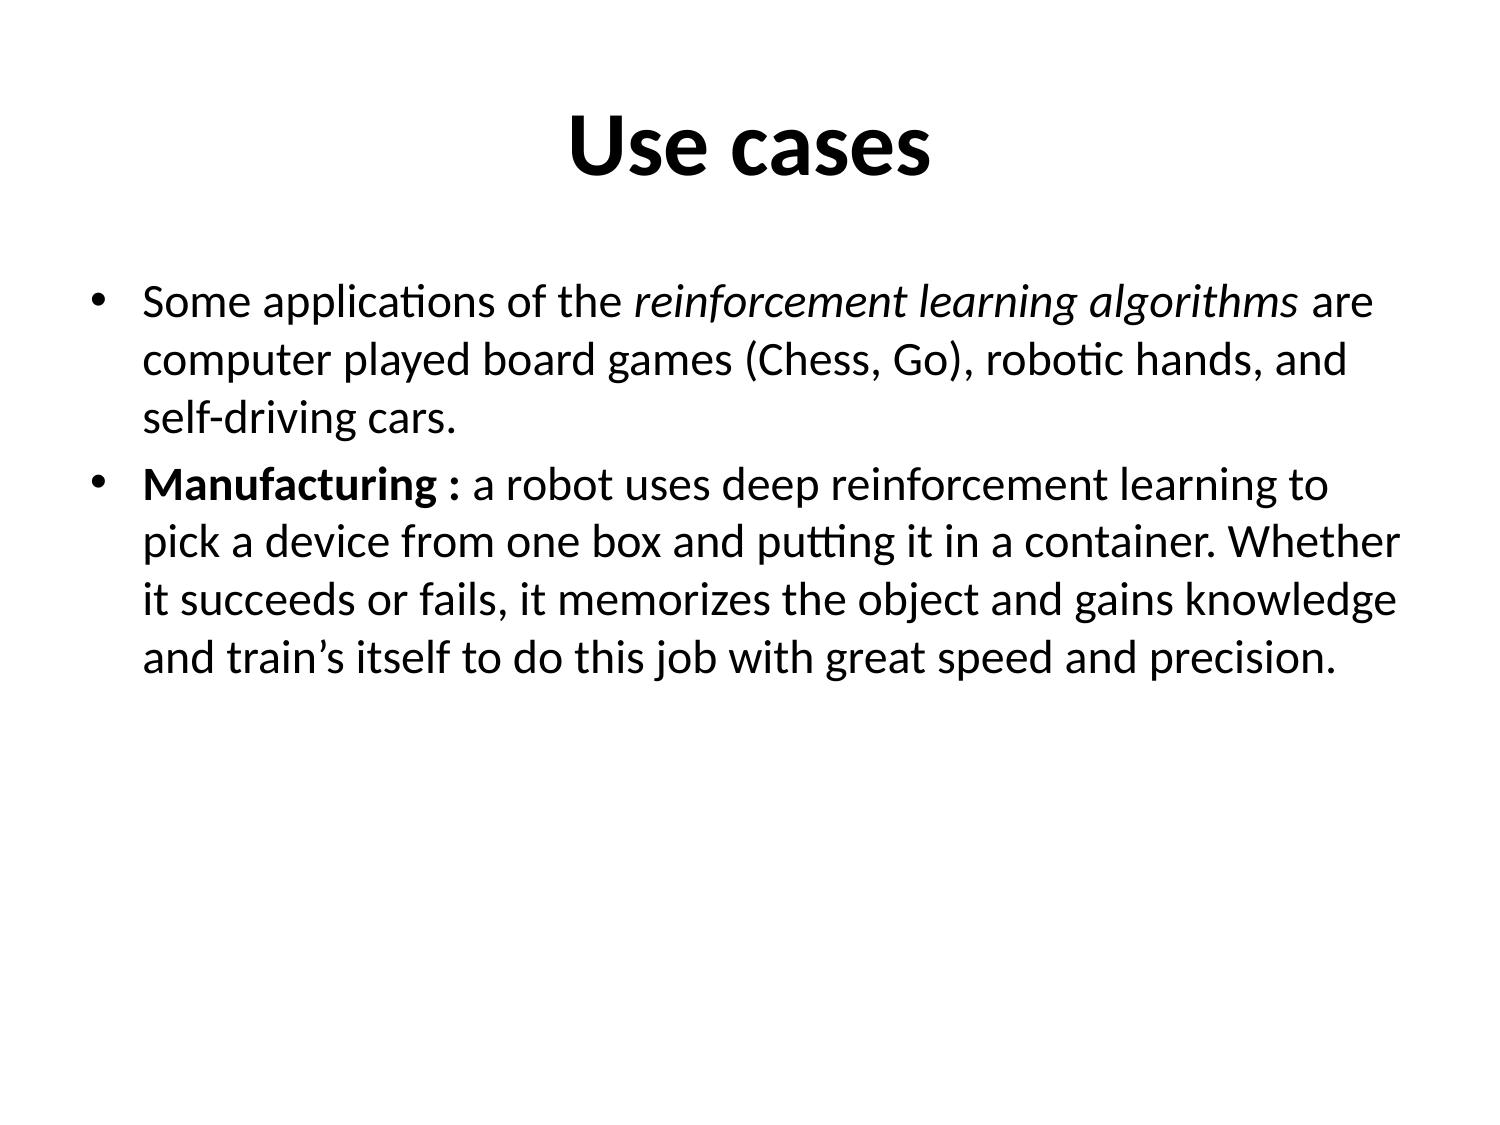

# Use cases
Some applications of the reinforcement learning algorithms are computer played board games (Chess, Go), robotic hands, and self-driving cars.
Manufacturing : a robot uses deep reinforcement learning to pick a device from one box and putting it in a container. Whether it succeeds or fails, it memorizes the object and gains knowledge and train’s itself to do this job with great speed and precision.